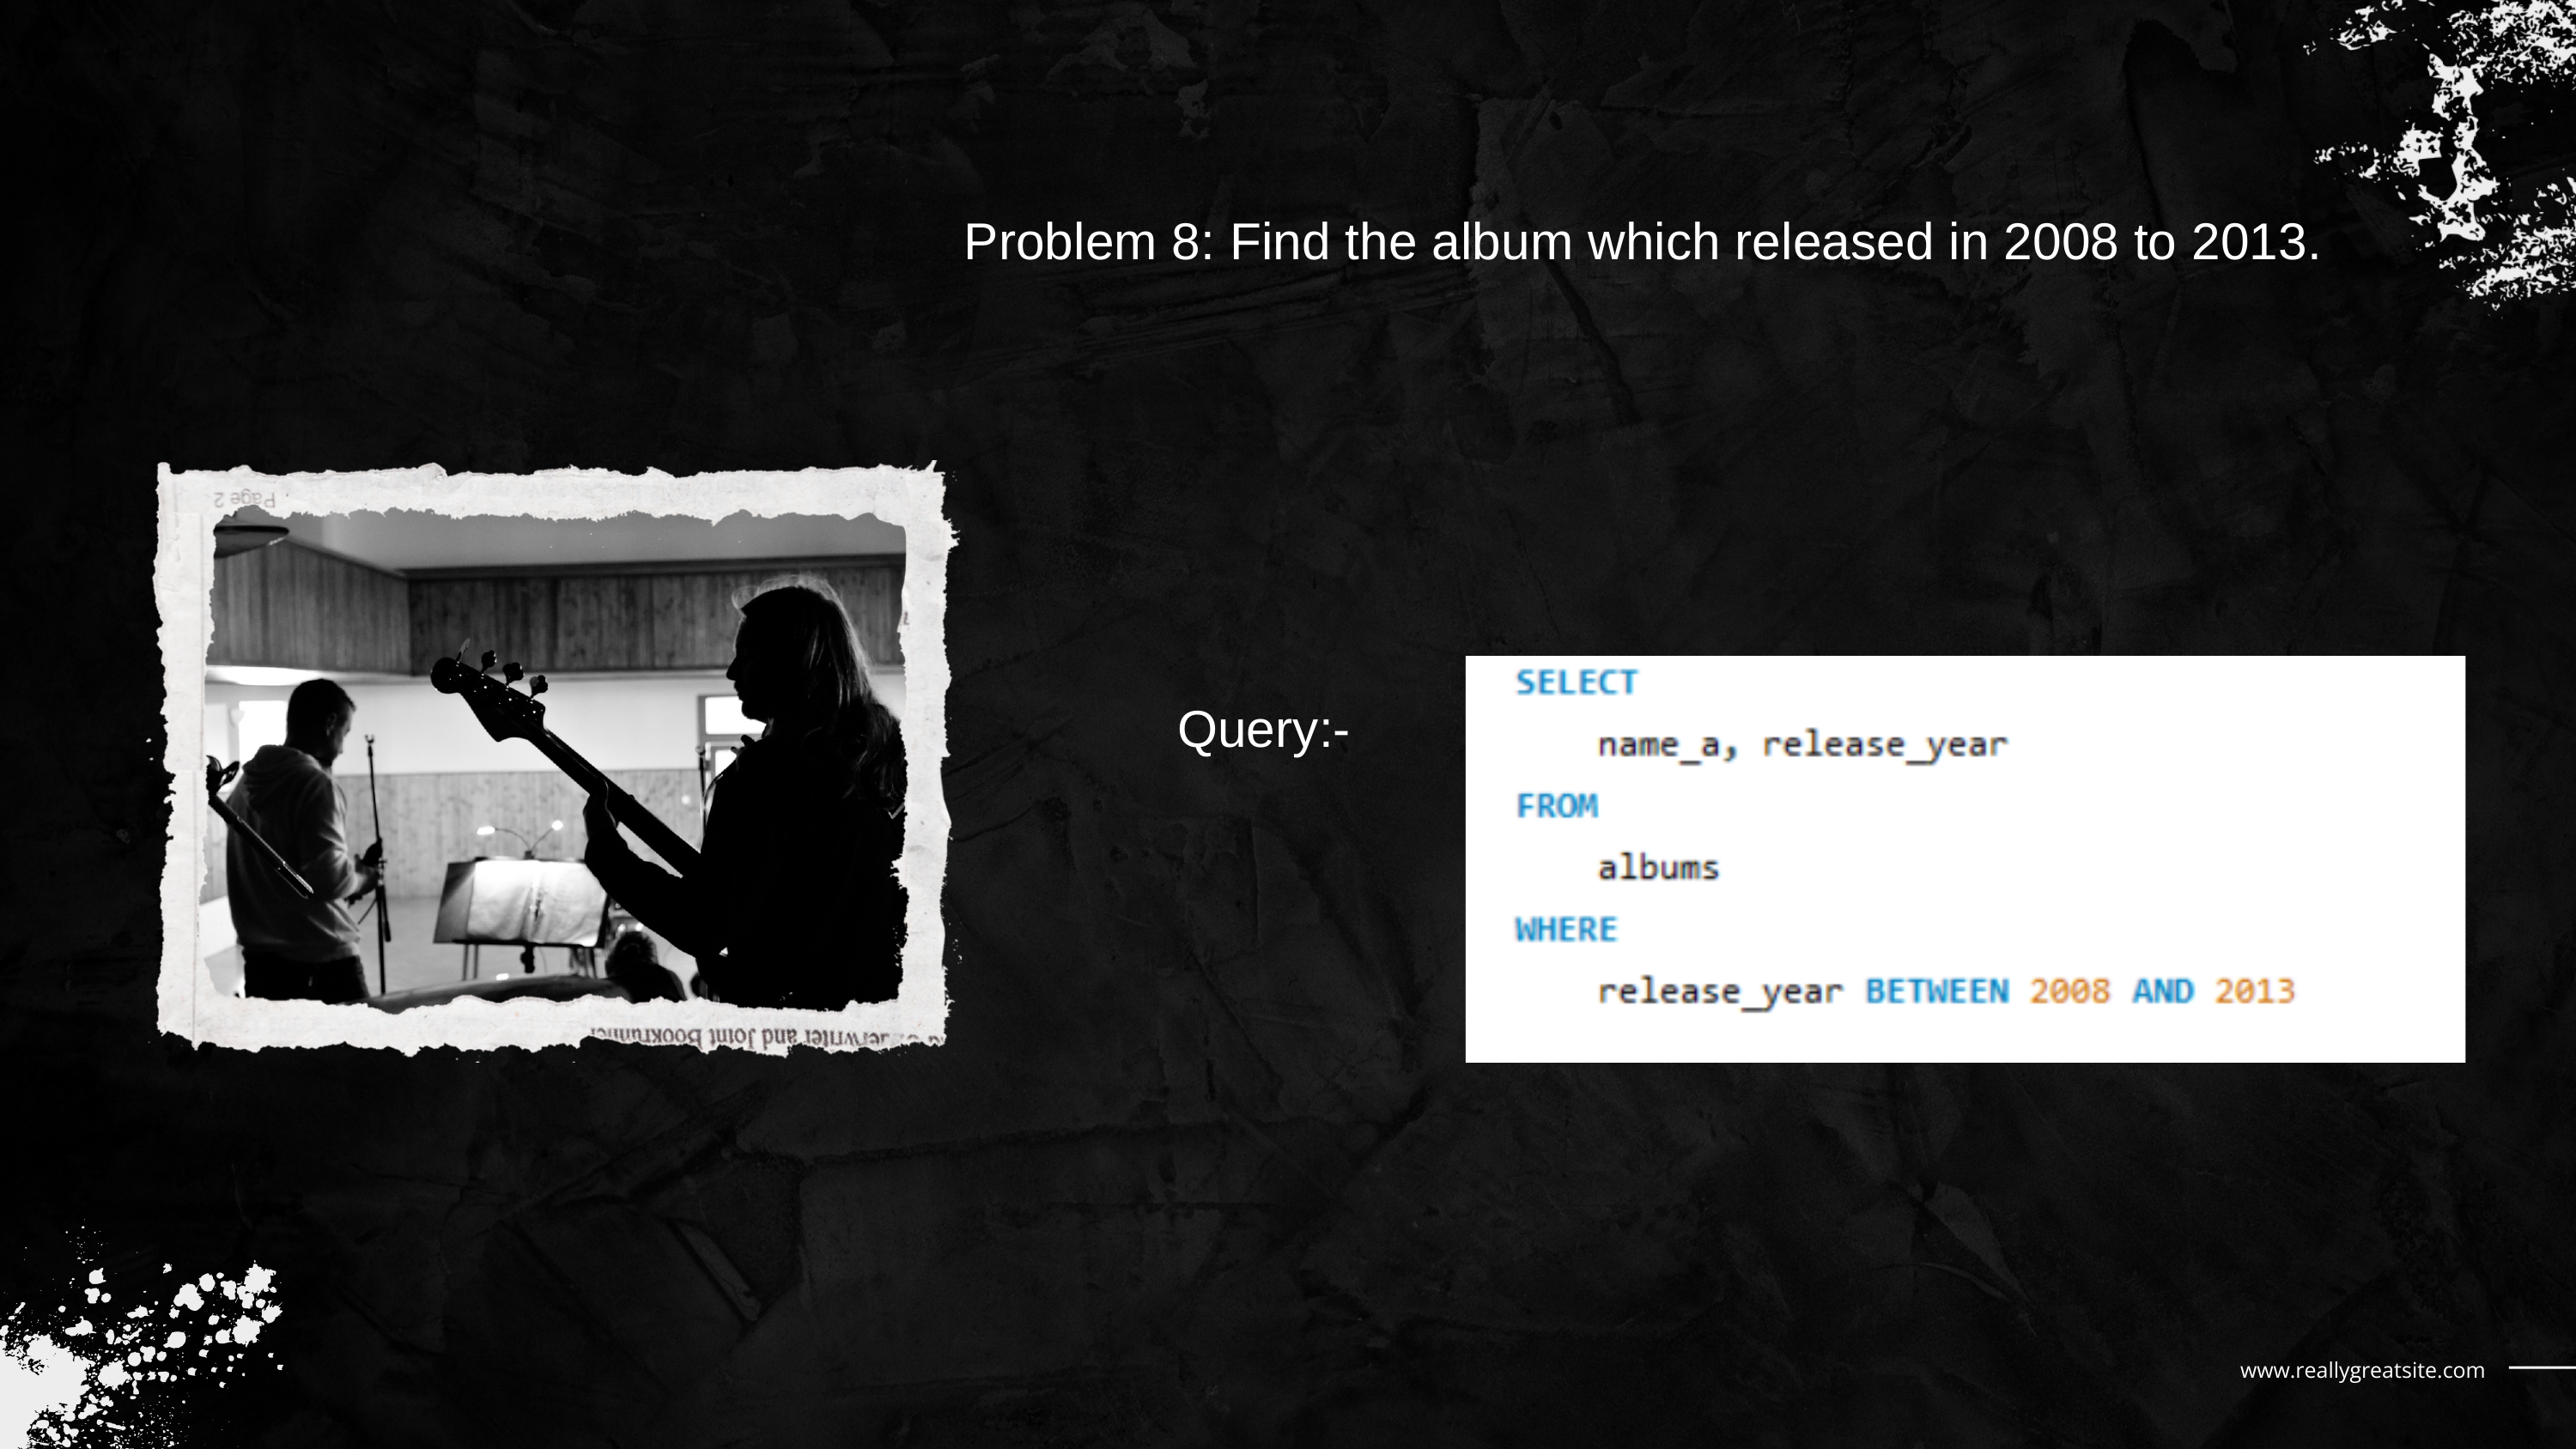

Problem 8: Find the album which released in 2008 to 2013.

Query:-

www.reallygreatsite.com